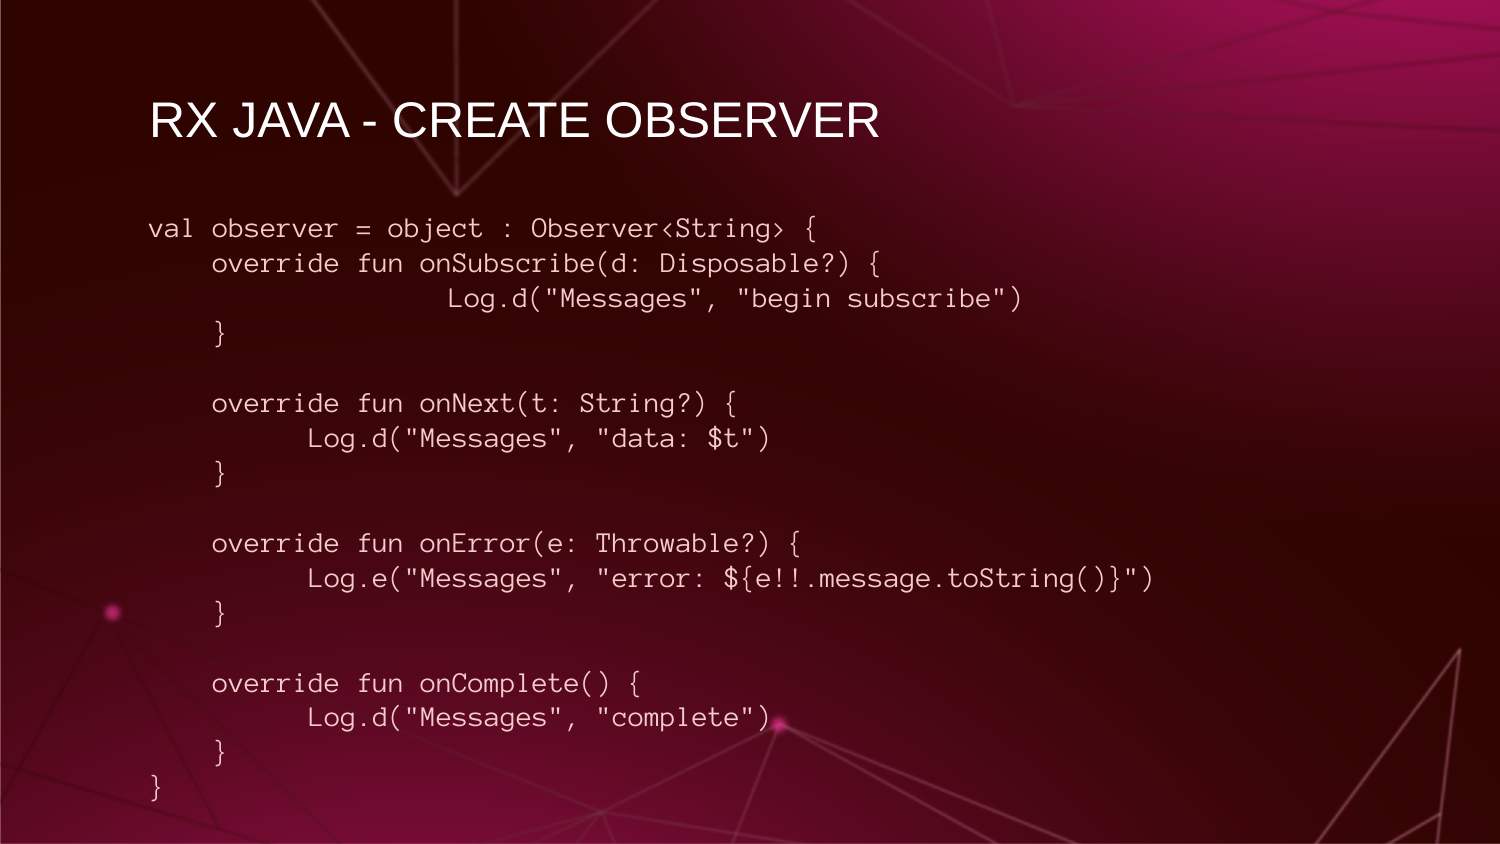

# RX JAVA - CREATE OBSERVER
val observer = object : Observer<String> {
    override fun onSubscribe(d: Disposable?) {
    		Log.d("Messages", "begin subscribe")
    }

    override fun onNext(t: String?) {
          Log.d("Messages", "data: $t")
    }

    override fun onError(e: Throwable?) {
          Log.e("Messages", "error: ${e!!.message.toString()}")
    }

    override fun onComplete() {
          Log.d("Messages", "complete")
    }
}